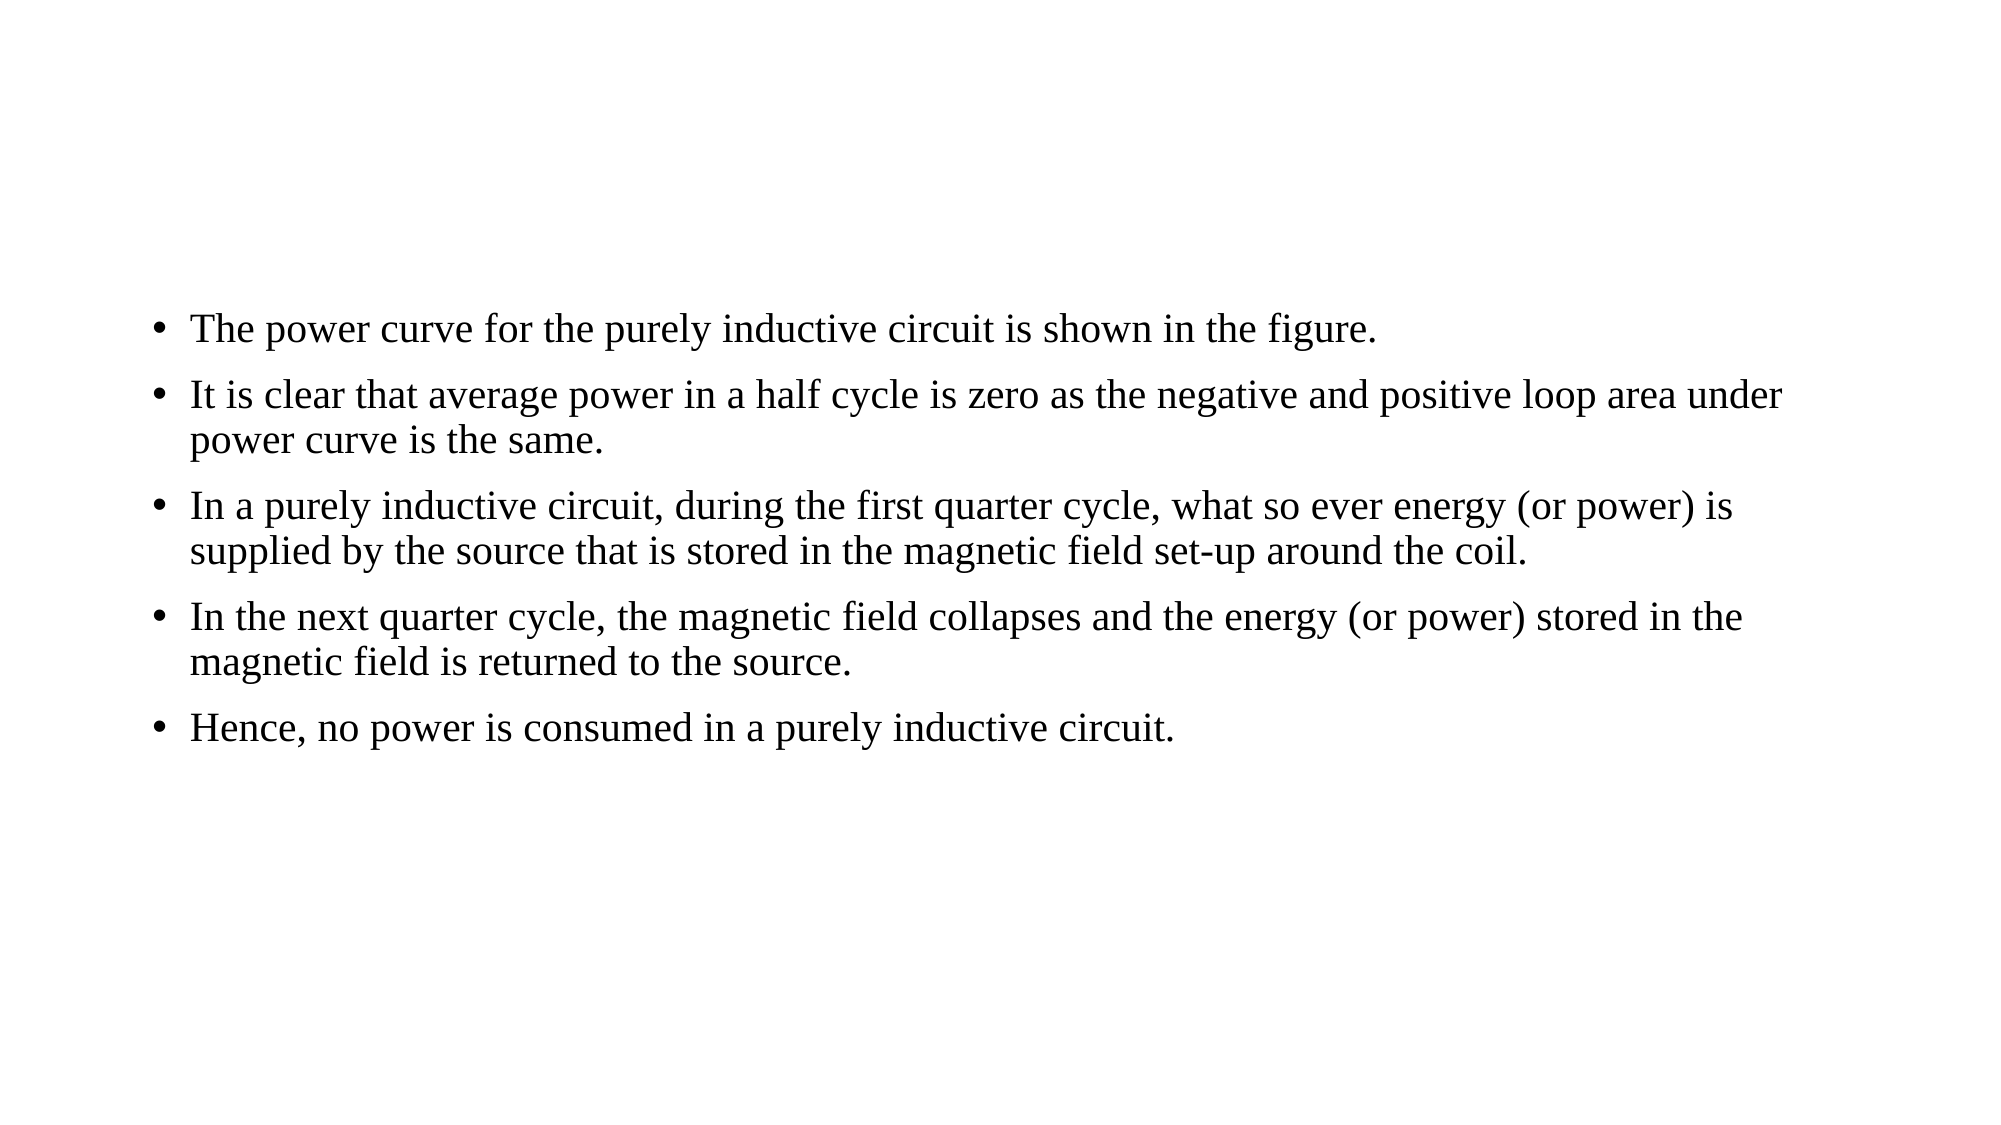

#
The power curve for the purely inductive circuit is shown in the figure.
It is clear that average power in a half cycle is zero as the negative and positive loop area under power curve is the same.
In a purely inductive circuit, during the first quarter cycle, what so ever energy (or power) is supplied by the source that is stored in the magnetic field set-up around the coil.
In the next quarter cycle, the magnetic field collapses and the energy (or power) stored in the magnetic field is returned to the source.
Hence, no power is consumed in a purely inductive circuit.